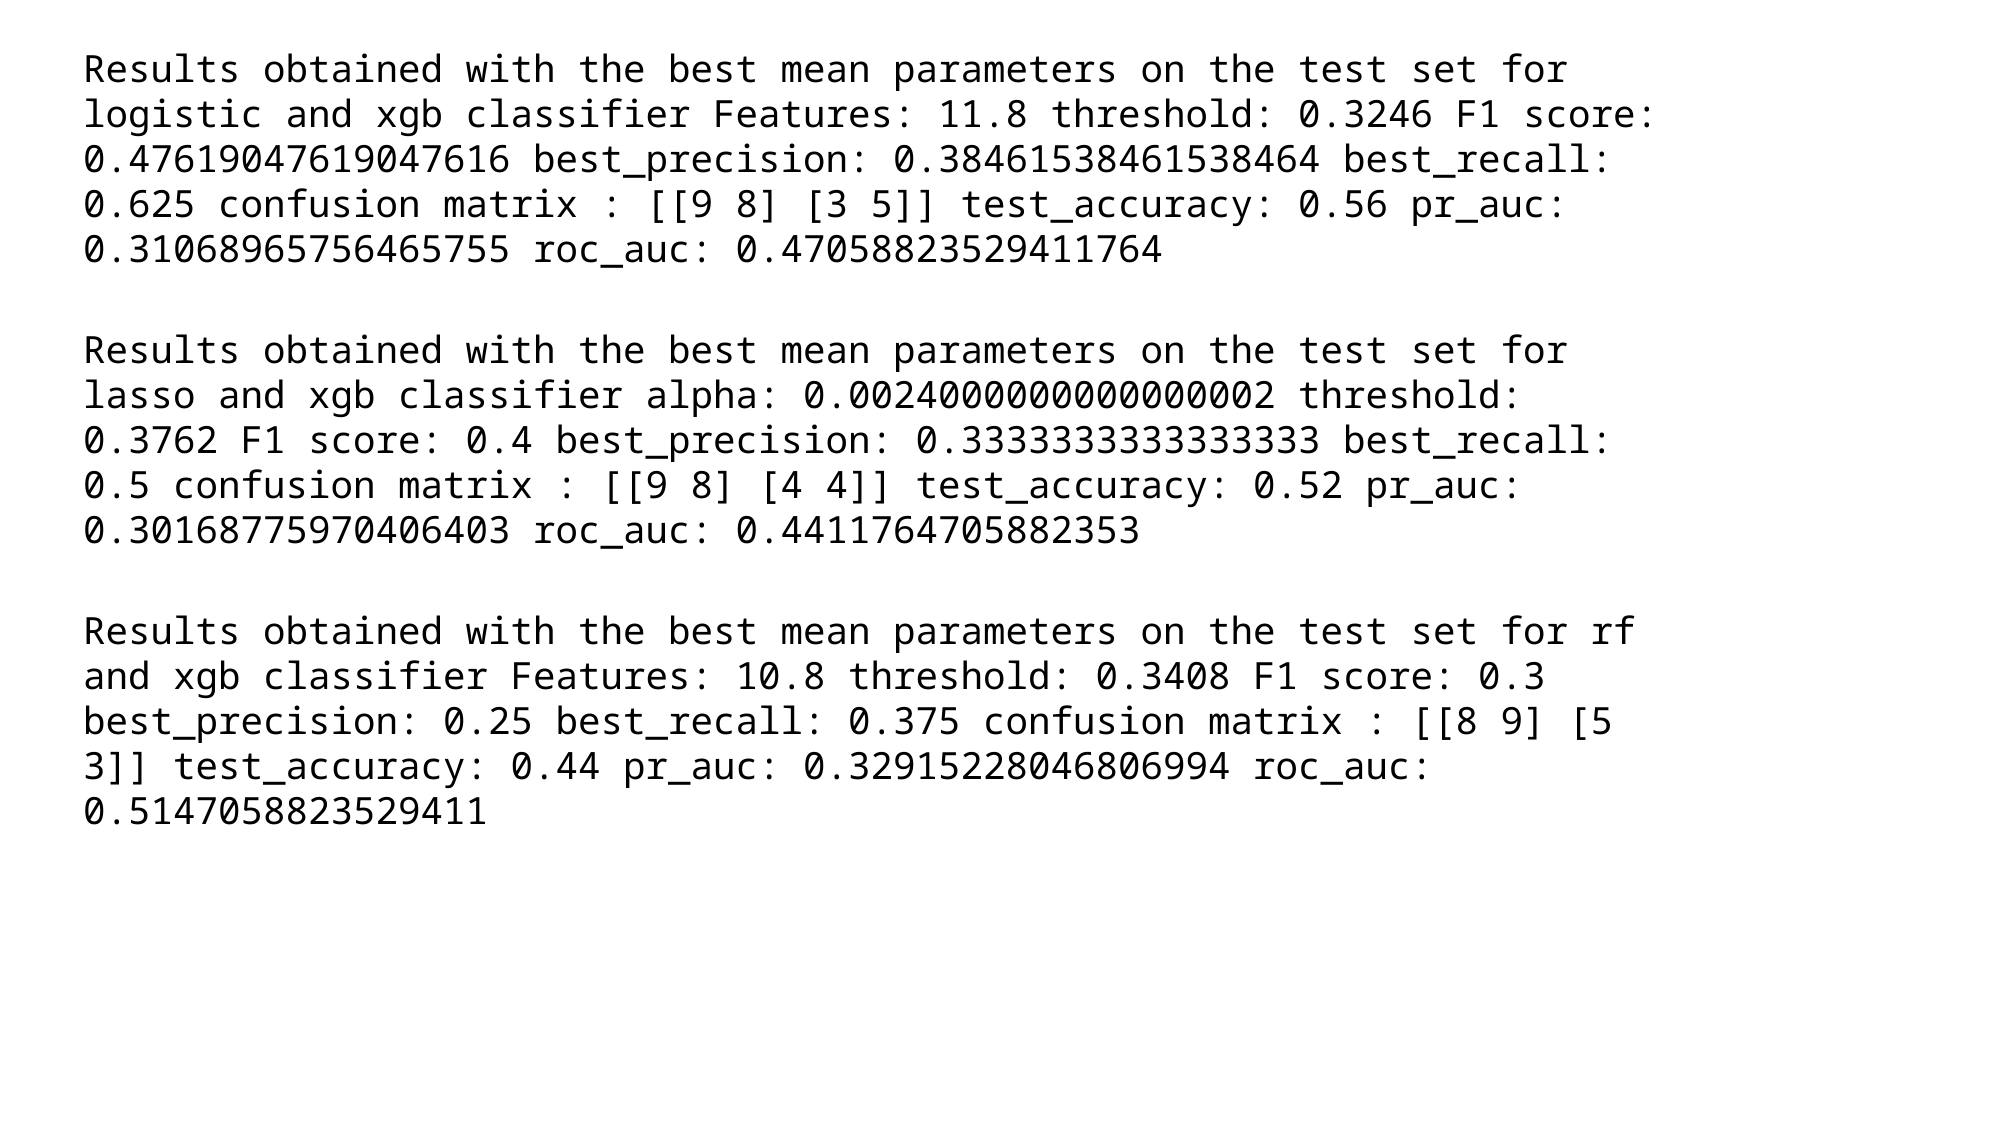

Results obtained with the best mean parameters on the test set for logistic and xgb classifier Features: 11.8 threshold: 0.3246 F1 score: 0.47619047619047616 best_precision: 0.38461538461538464 best_recall: 0.625 confusion matrix : [[9 8] [3 5]] test_accuracy: 0.56 pr_auc: 0.31068965756465755 roc_auc: 0.47058823529411764
Results obtained with the best mean parameters on the test set for lasso and xgb classifier alpha: 0.0024000000000000002 threshold: 0.3762 F1 score: 0.4 best_precision: 0.3333333333333333 best_recall: 0.5 confusion matrix : [[9 8] [4 4]] test_accuracy: 0.52 pr_auc: 0.30168775970406403 roc_auc: 0.4411764705882353
Results obtained with the best mean parameters on the test set for rf and xgb classifier Features: 10.8 threshold: 0.3408 F1 score: 0.3 best_precision: 0.25 best_recall: 0.375 confusion matrix : [[8 9] [5 3]] test_accuracy: 0.44 pr_auc: 0.32915228046806994 roc_auc: 0.5147058823529411